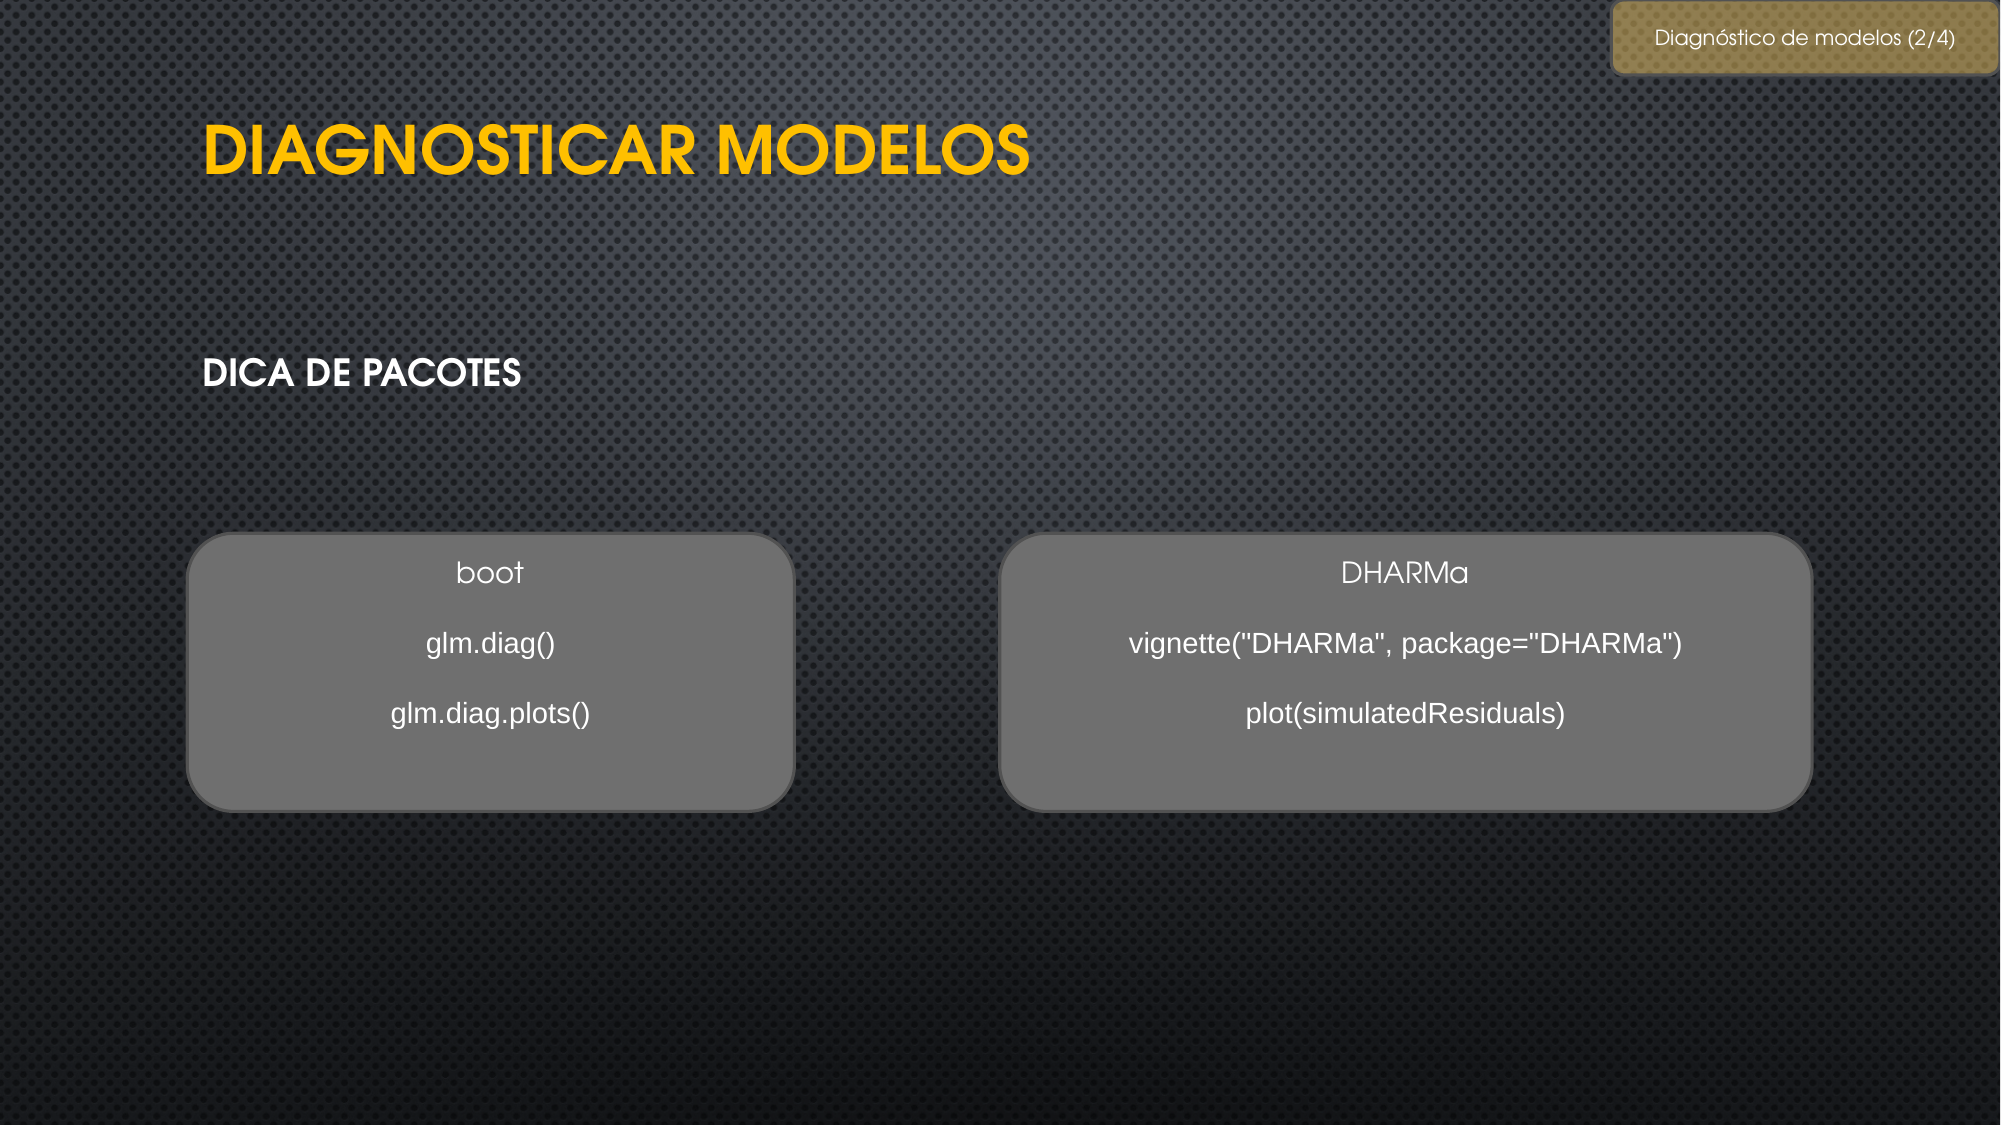

Diagnóstico de modelos (2/4)
# diagnosticar modelos
DICA DE PACOTES

boot

glm.diag()

glm.diag.plots()

DHARMa

vignette("DHARMa", package="DHARMa")

plot(simulatedResiduals)